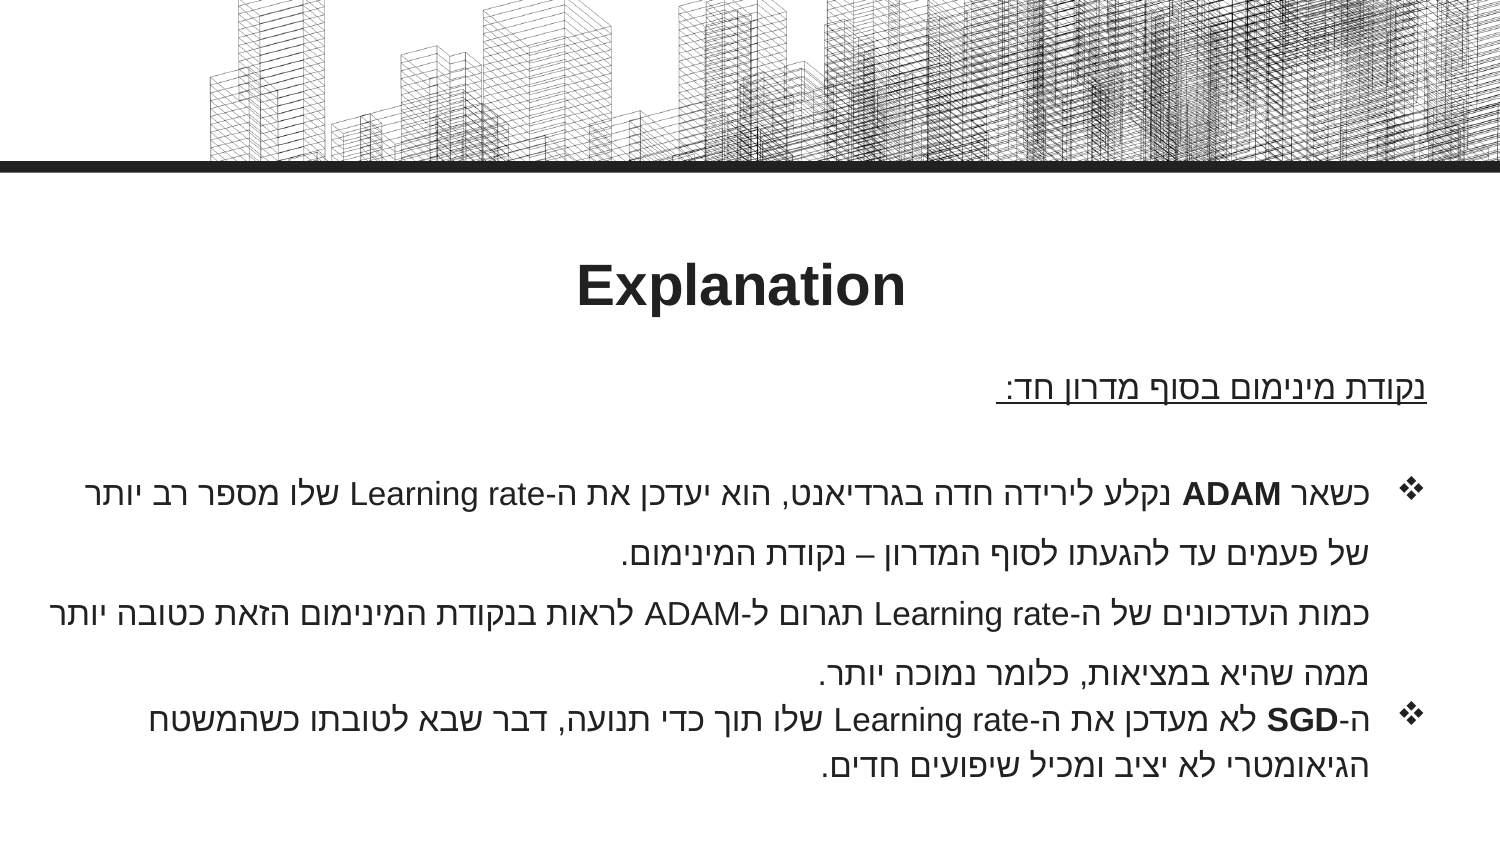

# Explanation
נקודת מינימום בסוף מדרון חד:

כשאר ADAM נקלע לירידה חדה בגרדיאנט, הוא יעדכן את ה-Learning rate שלו מספר רב יותר של פעמים עד להגעתו לסוף המדרון – נקודת המינימום.
כמות העדכונים של ה-Learning rate תגרום ל-ADAM לראות בנקודת המינימום הזאת כטובה יותר ממה שהיא במציאות, כלומר נמוכה יותר.
ה-SGD לא מעדכן את ה-Learning rate שלו תוך כדי תנועה, דבר שבא לטובתו כשהמשטח הגיאומטרי לא יציב ומכיל שיפועים חדים.